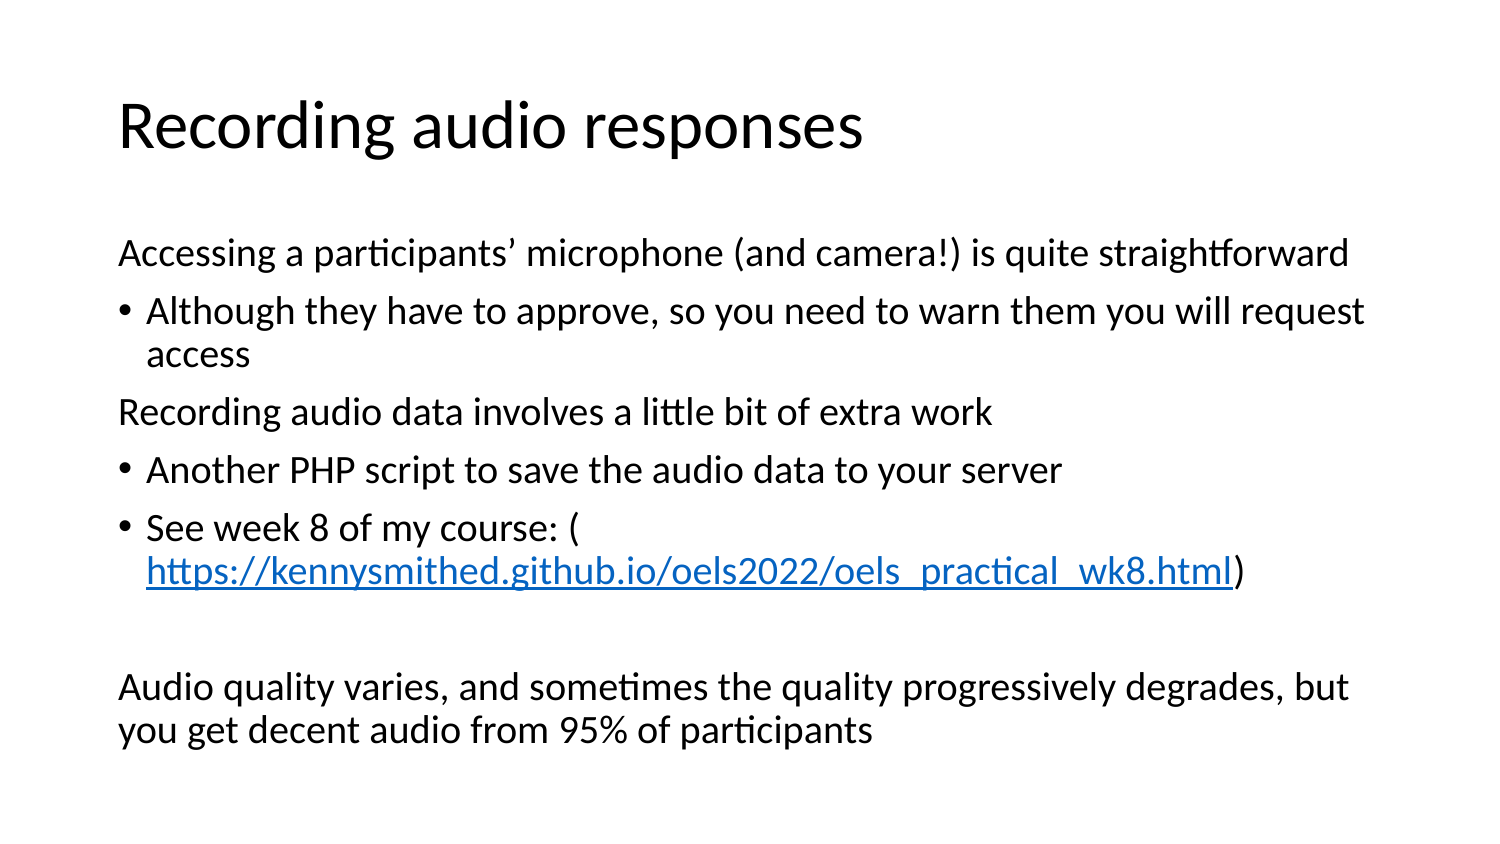

# Recording audio responses
Accessing a participants’ microphone (and camera!) is quite straightforward
Although they have to approve, so you need to warn them you will request access
Recording audio data involves a little bit of extra work
Another PHP script to save the audio data to your server
See week 8 of my course: (https://kennysmithed.github.io/oels2022/oels_practical_wk8.html)

Audio quality varies, and sometimes the quality progressively degrades, but you get decent audio from 95% of participants